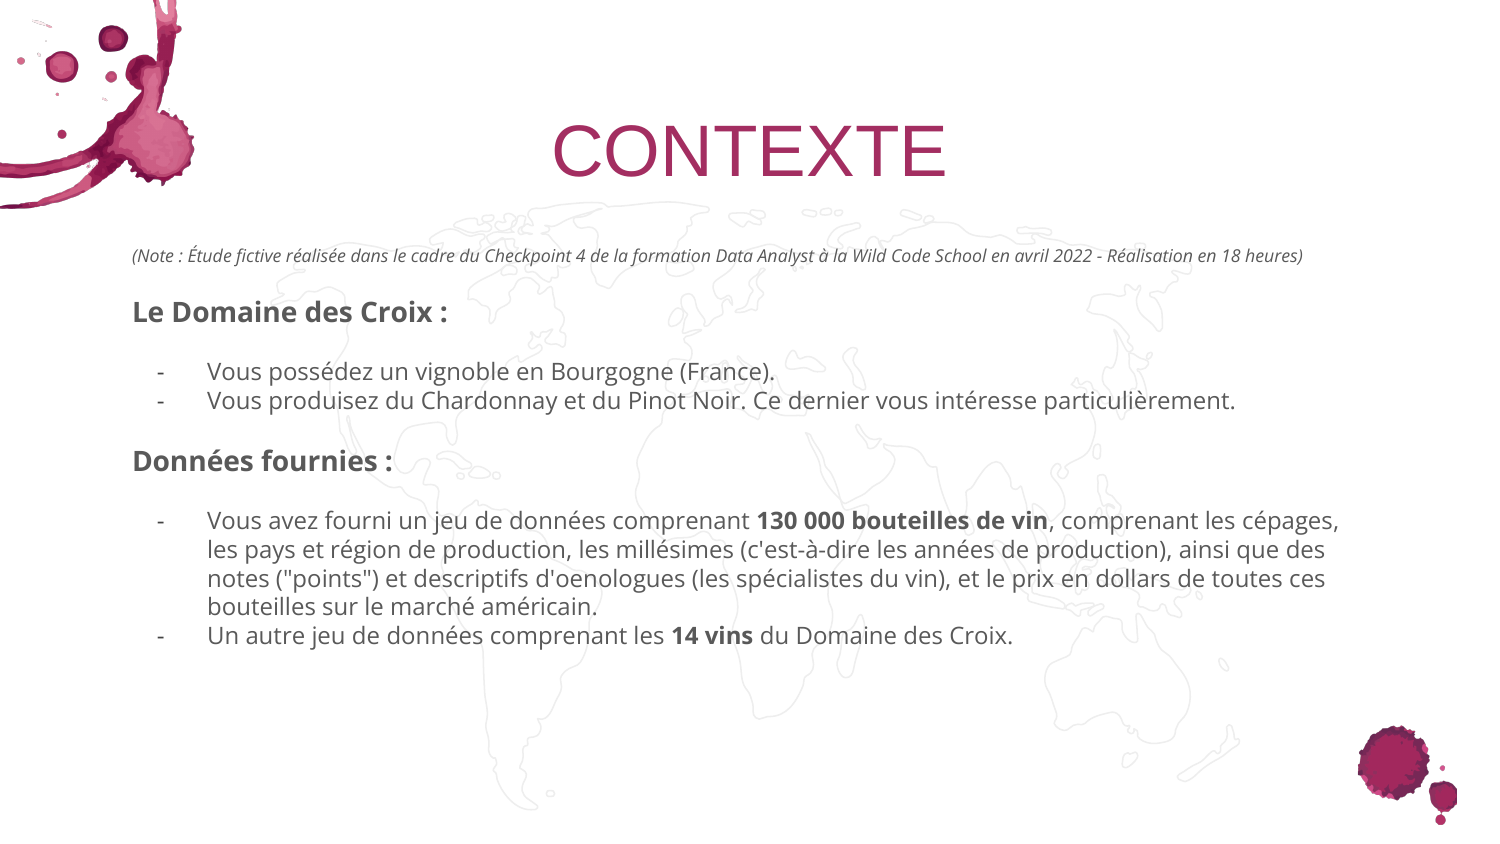

# CONTEXTE

(Note : Étude fictive réalisée dans le cadre du Checkpoint 4 de la formation Data Analyst à la Wild Code School en avril 2022 - Réalisation en 18 heures)

Le Domaine des Croix :

Vous possédez un vignoble en Bourgogne (France).
Vous produisez du Chardonnay et du Pinot Noir. Ce dernier vous intéresse particulièrement.

Données fournies :

Vous avez fourni un jeu de données comprenant 130 000 bouteilles de vin, comprenant les cépages, les pays et région de production, les millésimes (c'est-à-dire les années de production), ainsi que des notes ("points") et descriptifs d'oenologues (les spécialistes du vin), et le prix en dollars de toutes ces bouteilles sur le marché américain.
Un autre jeu de données comprenant les 14 vins du Domaine des Croix.